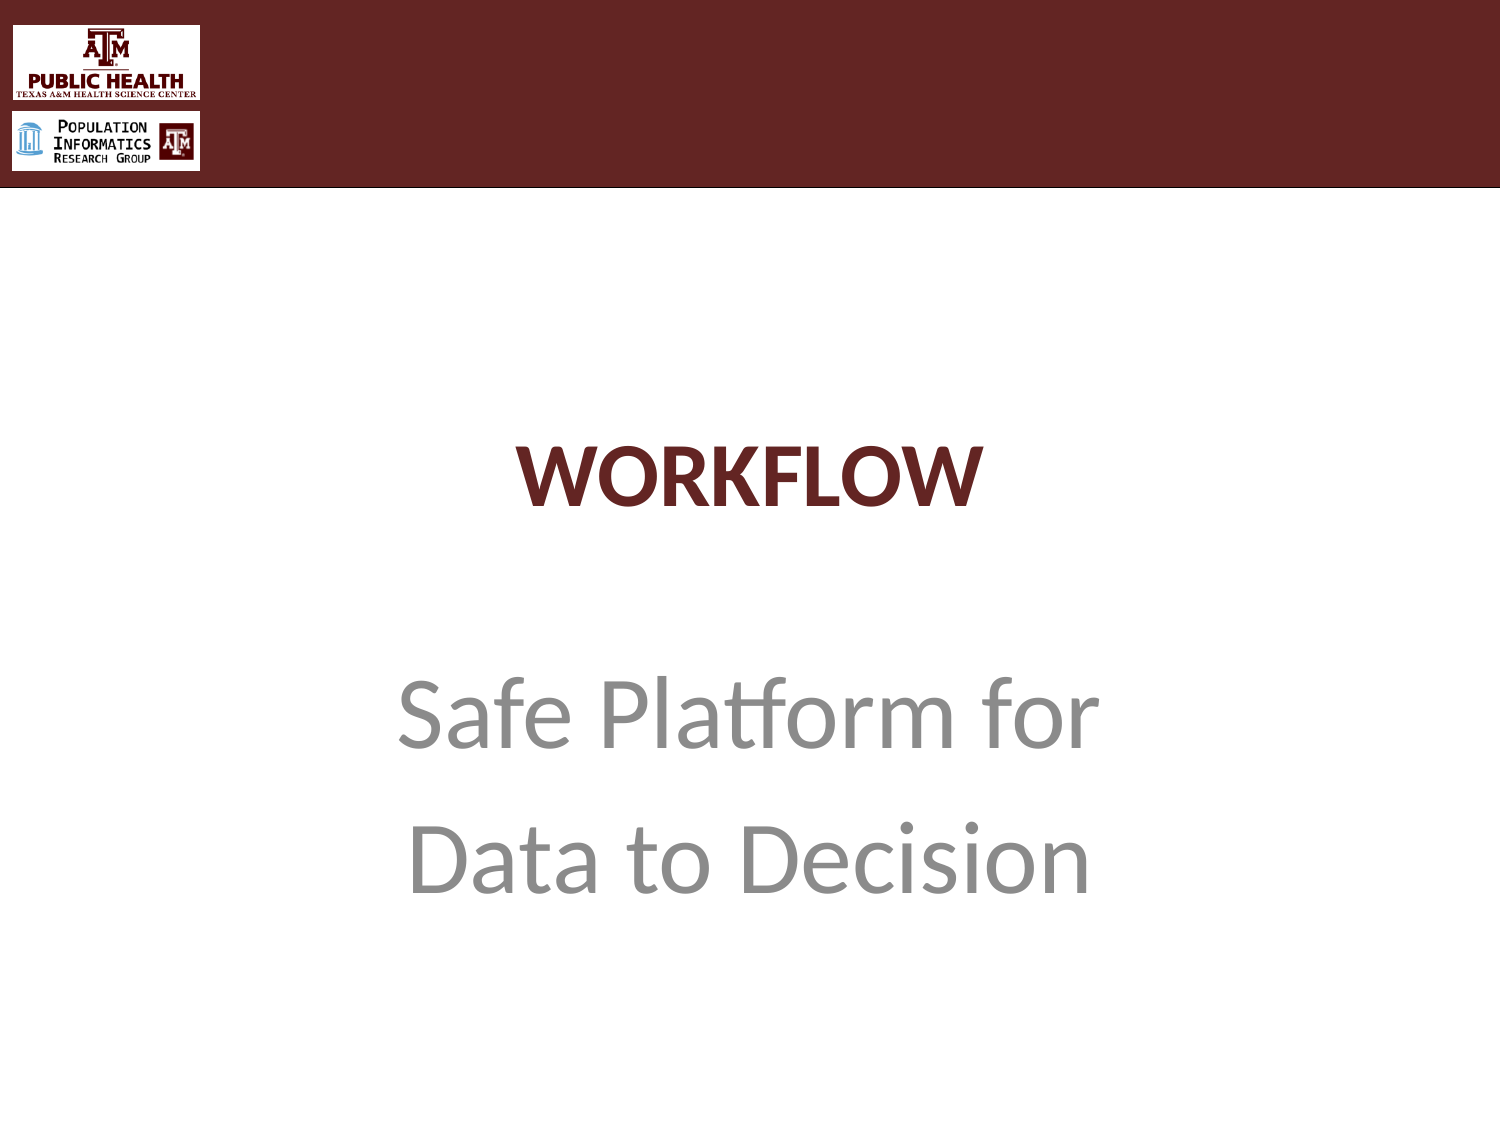

# WORKFLOW
Safe Platform for
Data to Decision